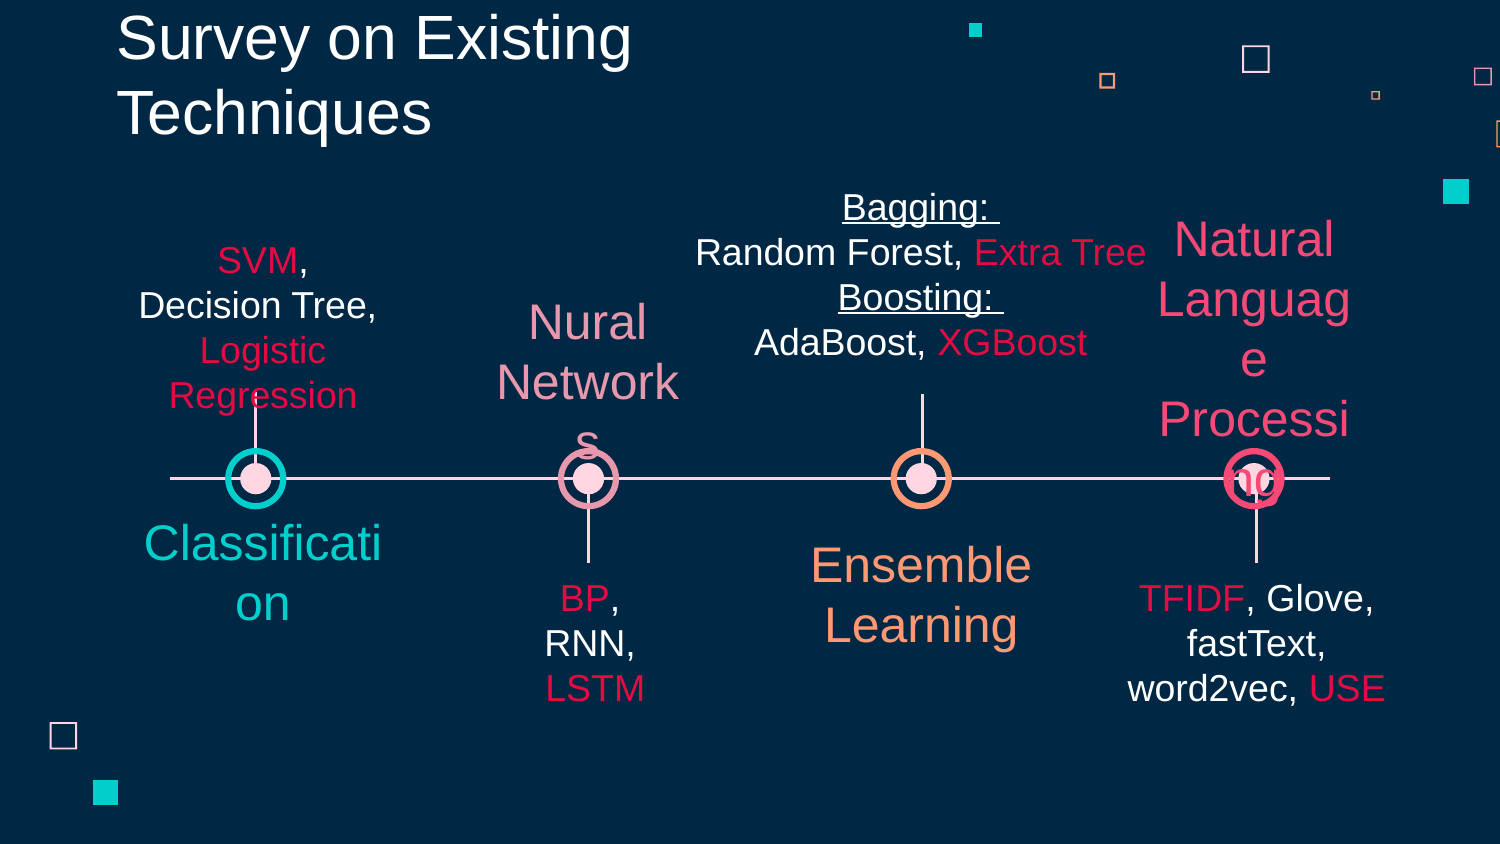

# Survey on Existing Techniques
Bagging:
Random Forest, Extra Tree
Boosting:
AdaBoost, XGBoost
SVM,
Decision Tree,
Logistic Regression
Natural Language Processing
Nural Networks

Classification
Ensemble Learning
BP,
RNN,
LSTM
TFIDF, Glove, fastText, word2vec, USE